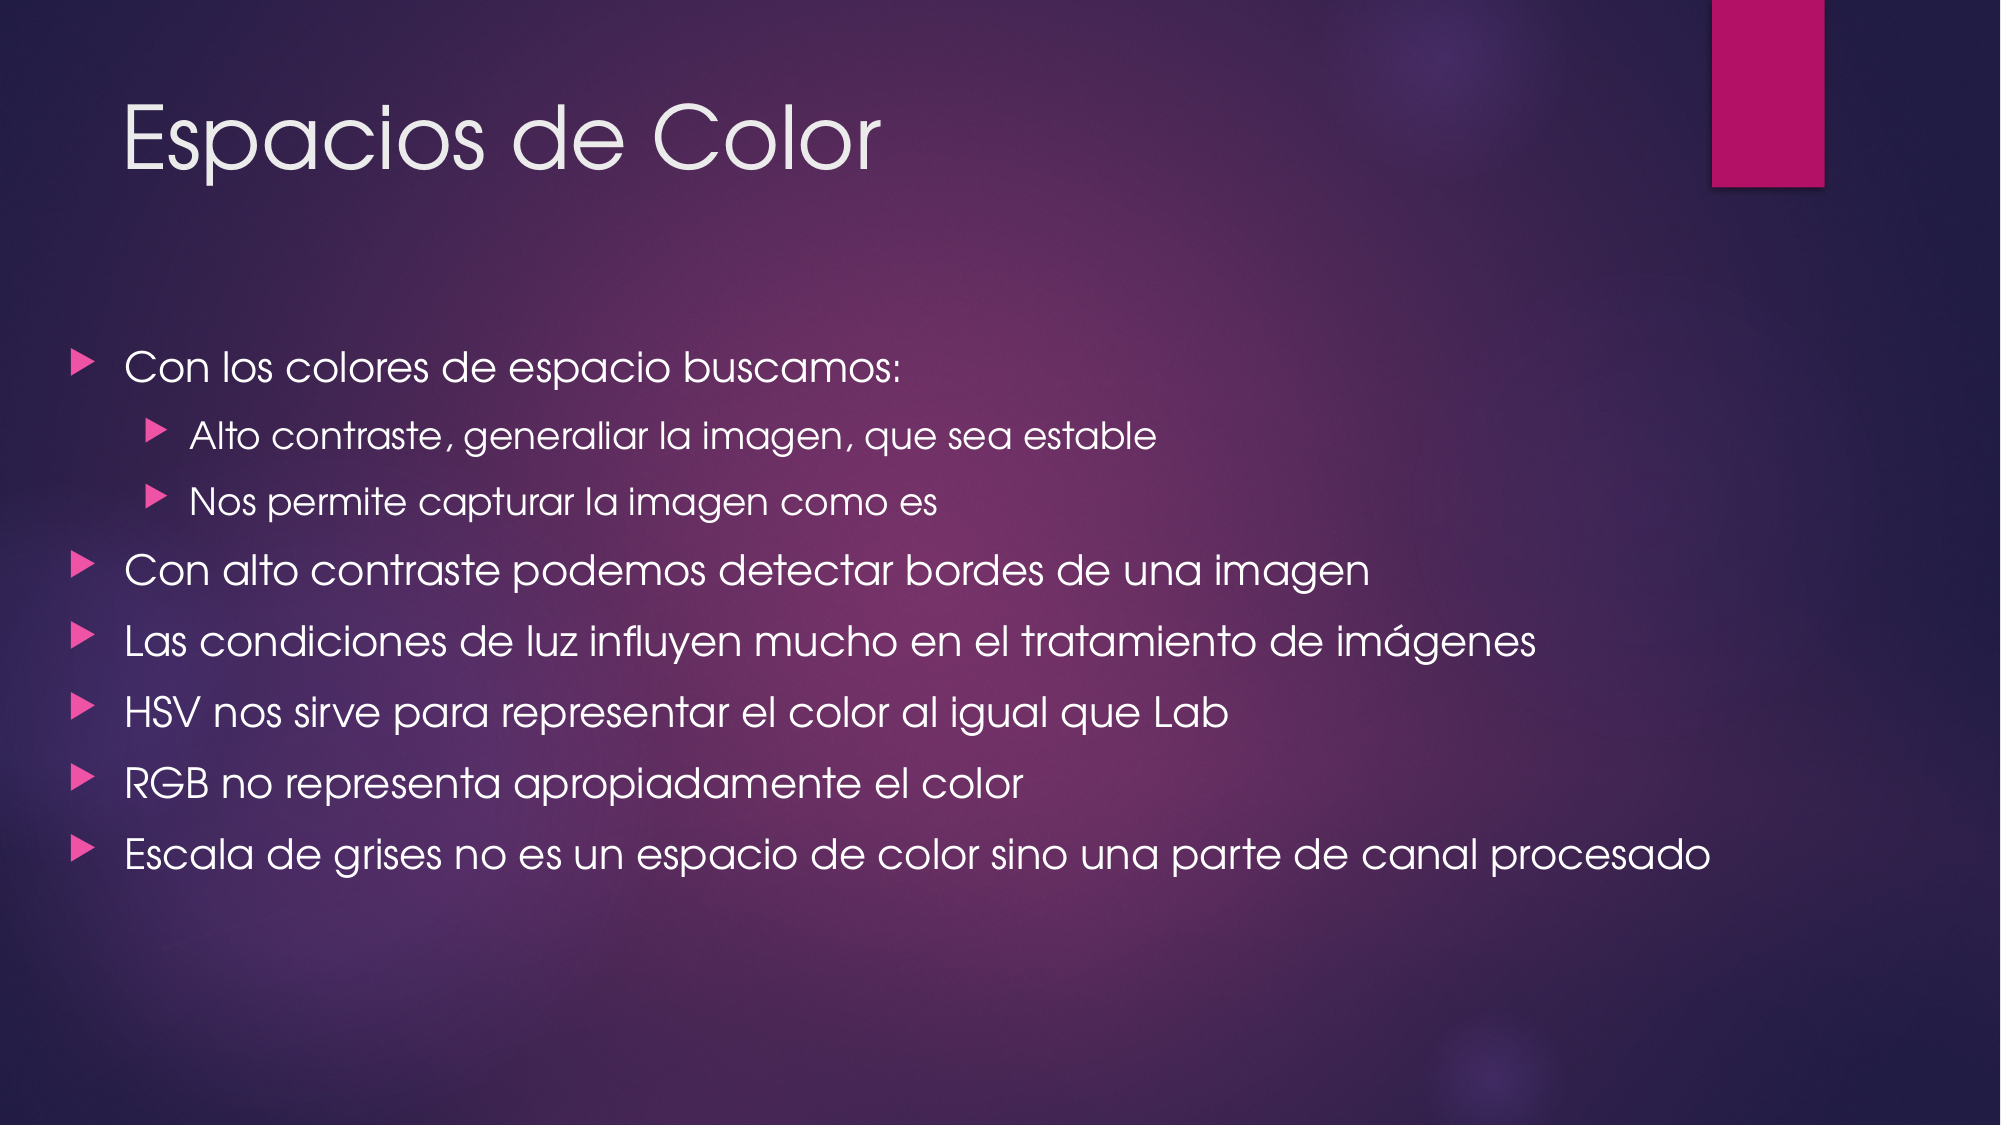

# Espacios de Color
Con los colores de espacio buscamos:
Alto contraste, generaliar la imagen, que sea estable
Nos permite capturar la imagen como es
Con alto contraste podemos detectar bordes de una imagen
Las condiciones de luz influyen mucho en el tratamiento de imágenes
HSV nos sirve para representar el color al igual que Lab
RGB no representa apropiadamente el color
Escala de grises no es un espacio de color sino una parte de canal procesado